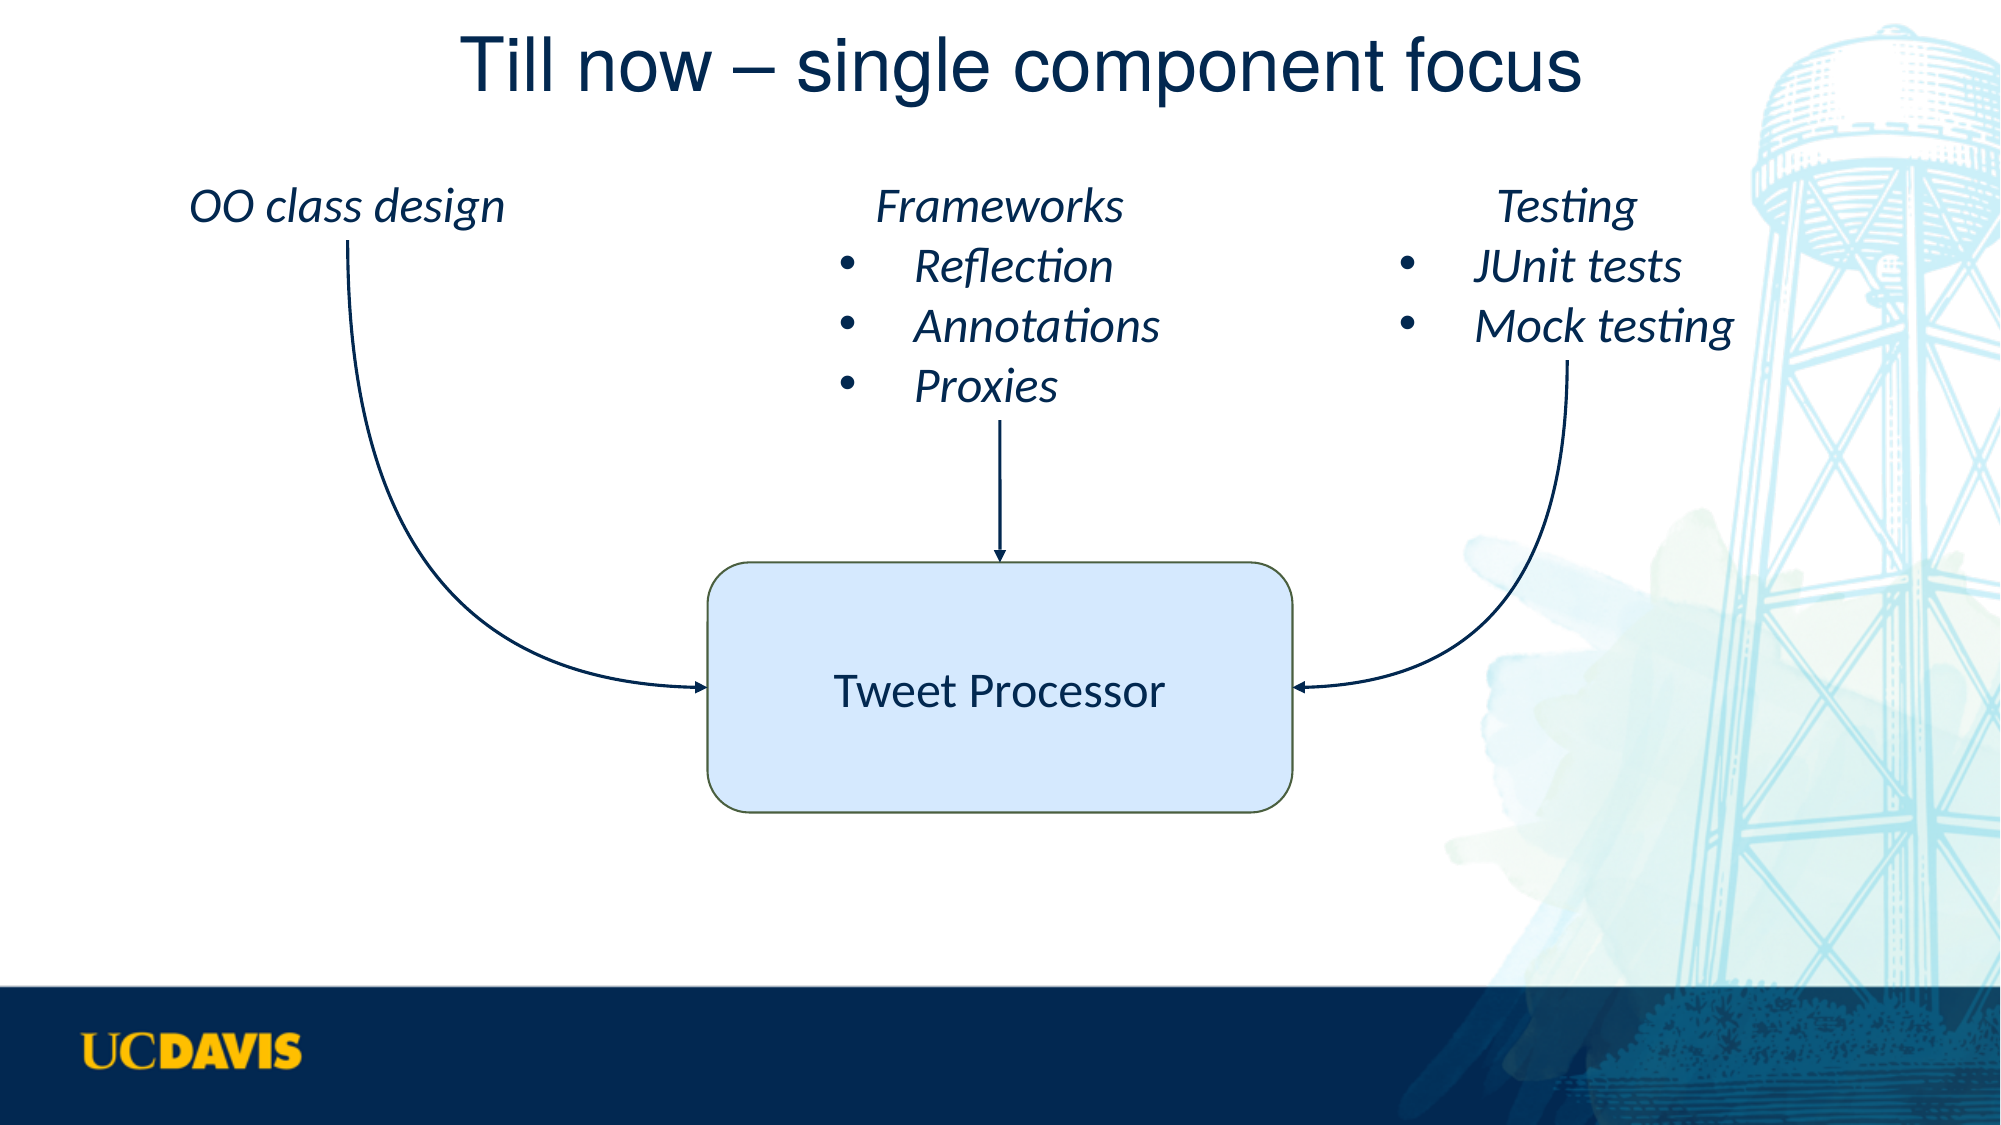

# Till now – single component focus
OO class design
Frameworks
Reflection
Annotations
Proxies
Testing
JUnit tests
Mock testing
Tweet Processor